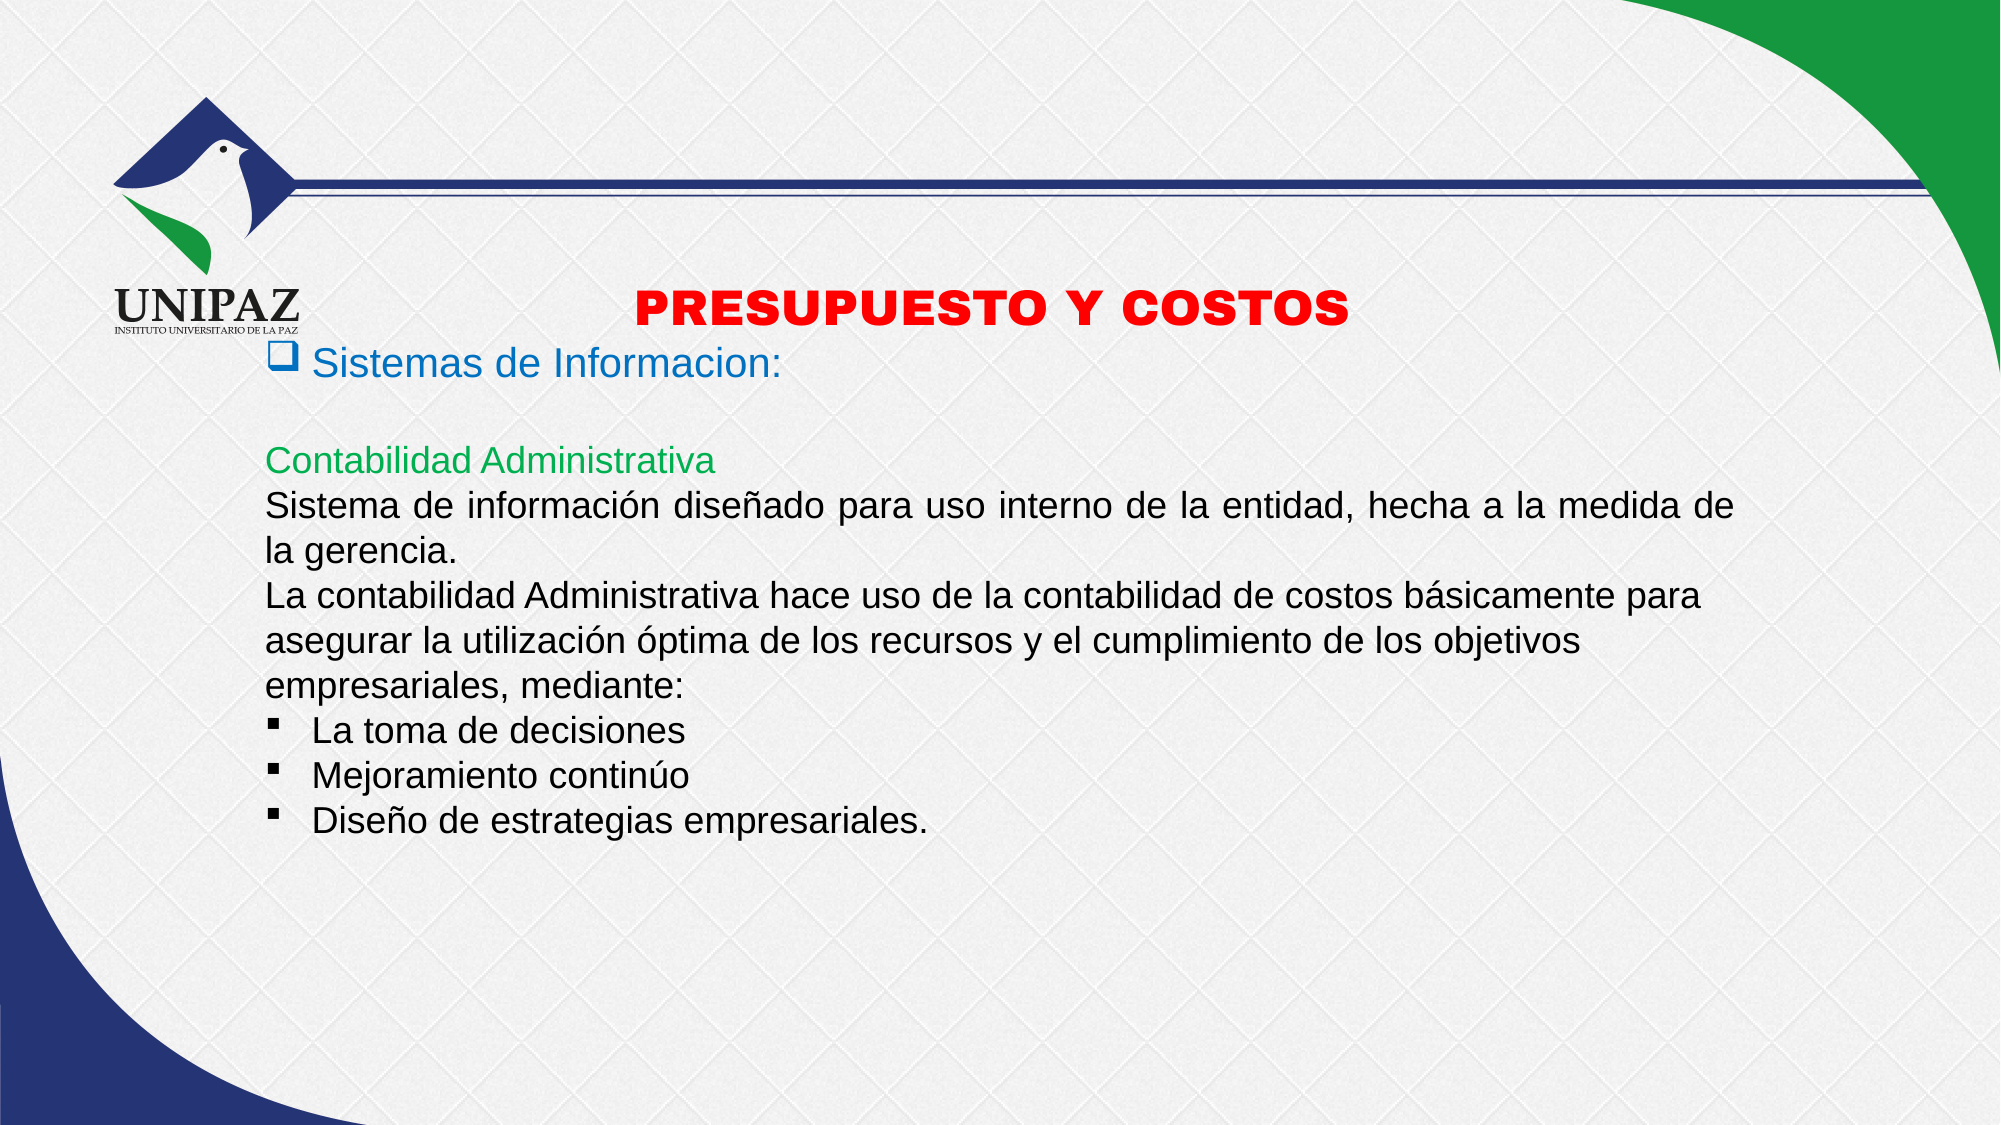

# PRESUPUESTO Y COSTOS

Sistemas de Informacion:

Contabilidad Administrativa
Sistema de información diseñado para uso interno de la entidad, hecha a la medida de la gerencia.
La contabilidad Administrativa hace uso de la contabilidad de costos básicamente para
asegurar la utilización óptima de los recursos y el cumplimiento de los objetivos
empresariales, mediante:
La toma de decisiones
Mejoramiento continúo
Diseño de estrategias empresariales.